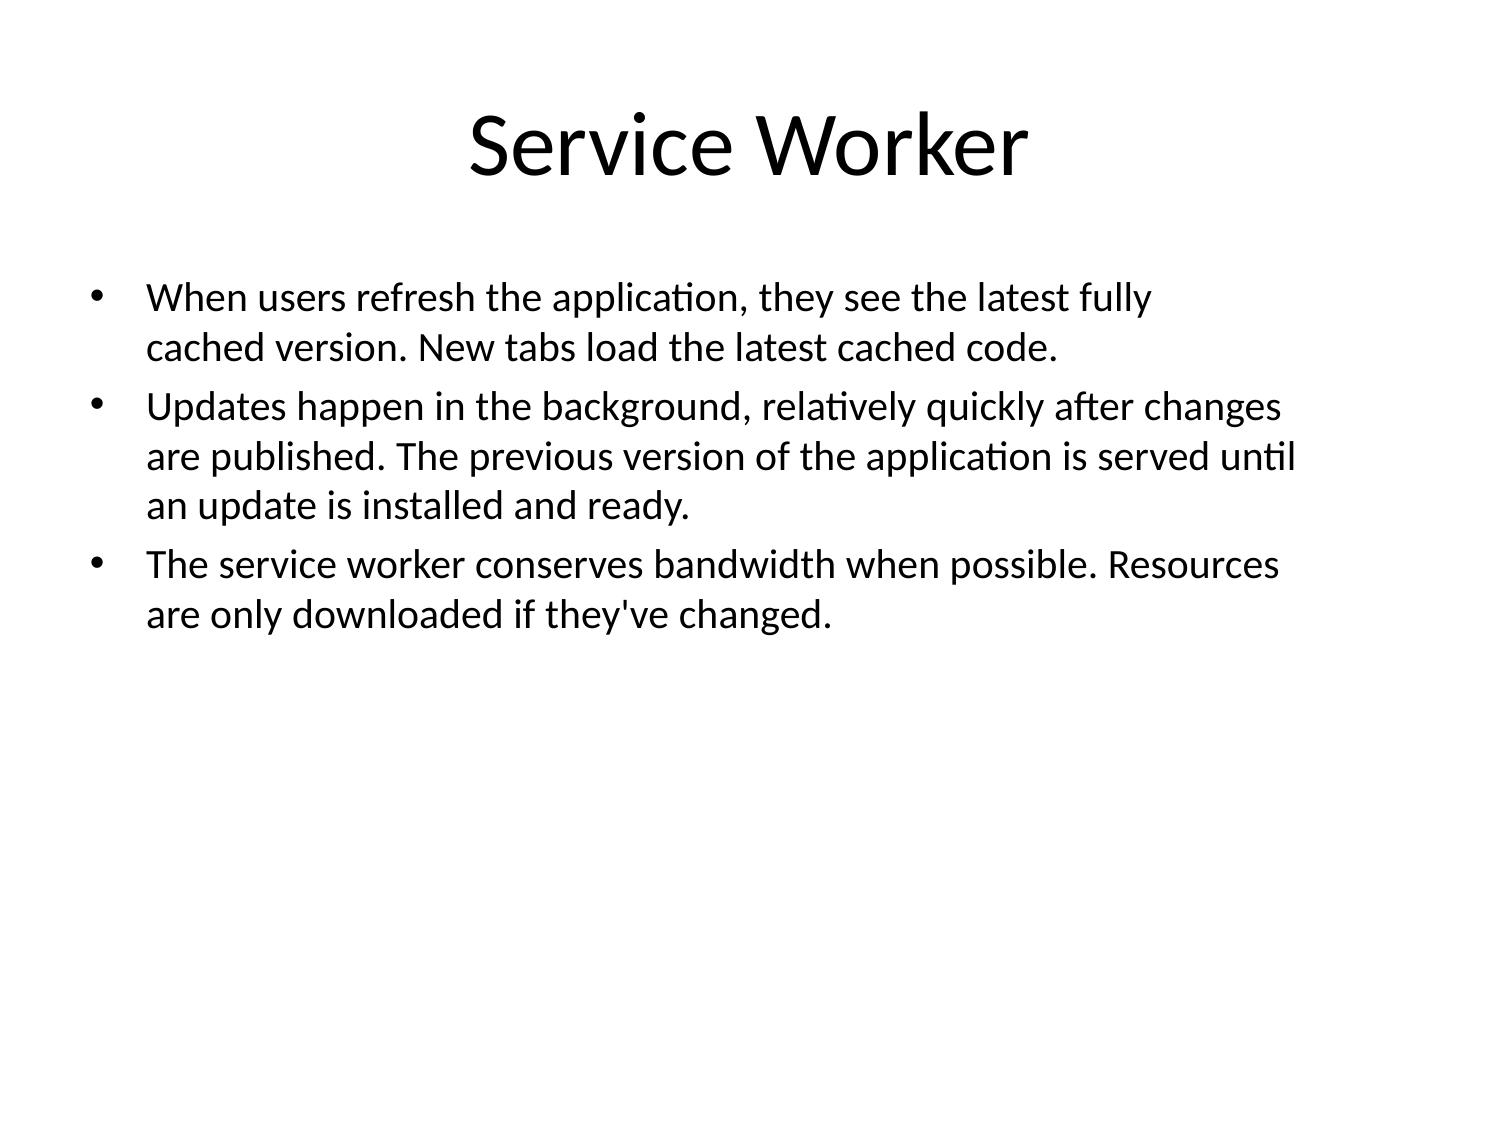

# Service Worker
When users refresh the application, they see the latest fully cached version. New tabs load the latest cached code.
Updates happen in the background, relatively quickly after changes are published. The previous version of the application is served until an update is installed and ready.
The service worker conserves bandwidth when possible. Resources are only downloaded if they've changed.